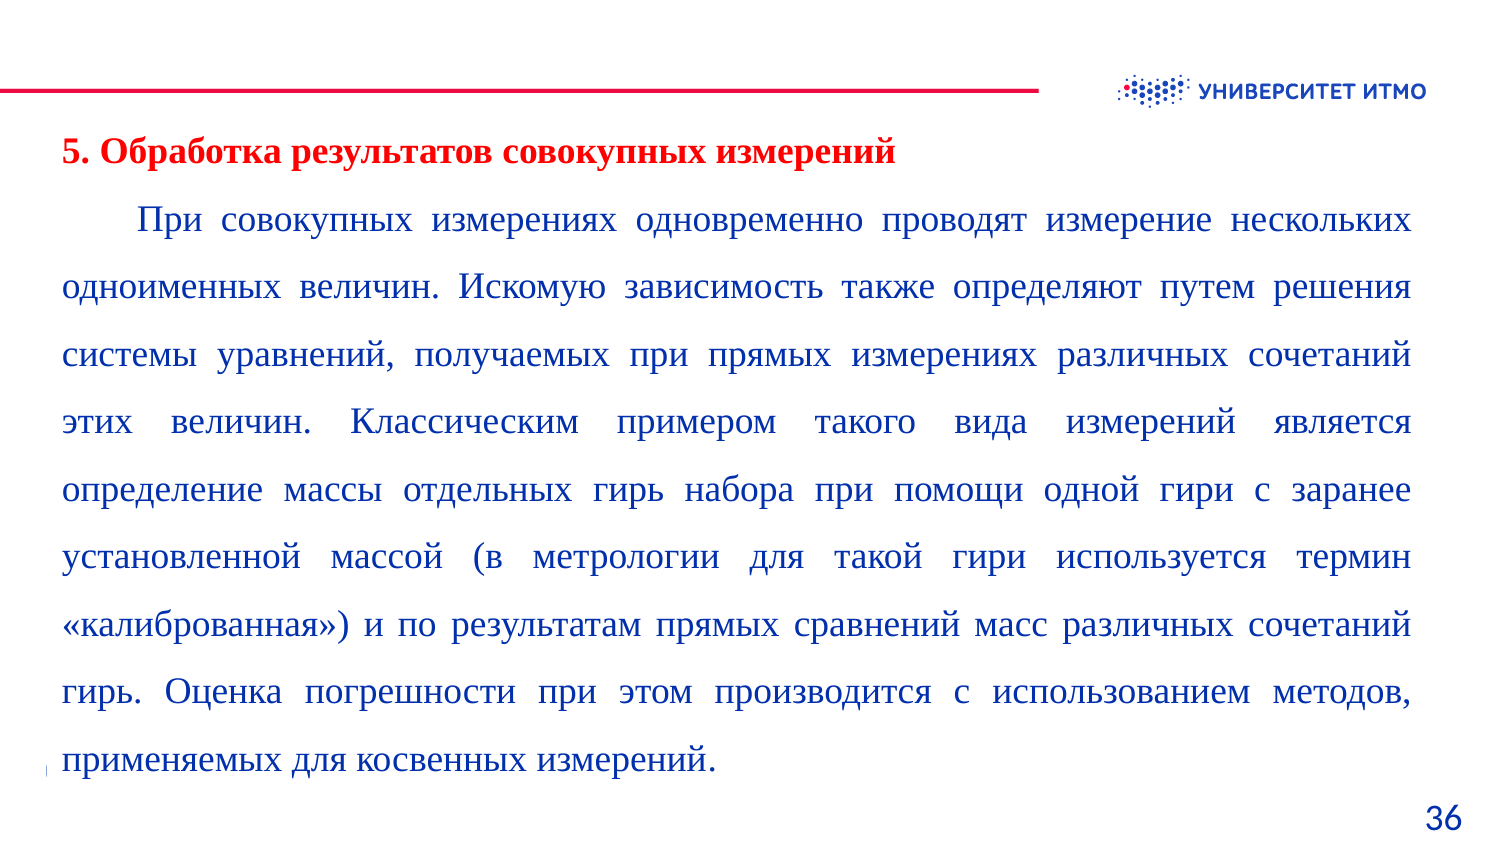

5. Обработка результатов совокупных измерений
При совокупных измерениях одновременно проводят измерение нескольких одноименных величин. Искомую зависимость также определяют путем решения системы уравнений, получаемых при прямых измерениях различных сочетаний этих величин. Классическим примером такого вида измерений является определение массы отдельных гирь набора при помощи одной гири с заранее установленной массой (в метрологии для такой гири используется термин
«калиброванная») и по результатам прямых сравнений масс различных сочетаний гирь. Оценка погрешности при этом производится с использованием методов, применяемых для косвенных измерений.

36